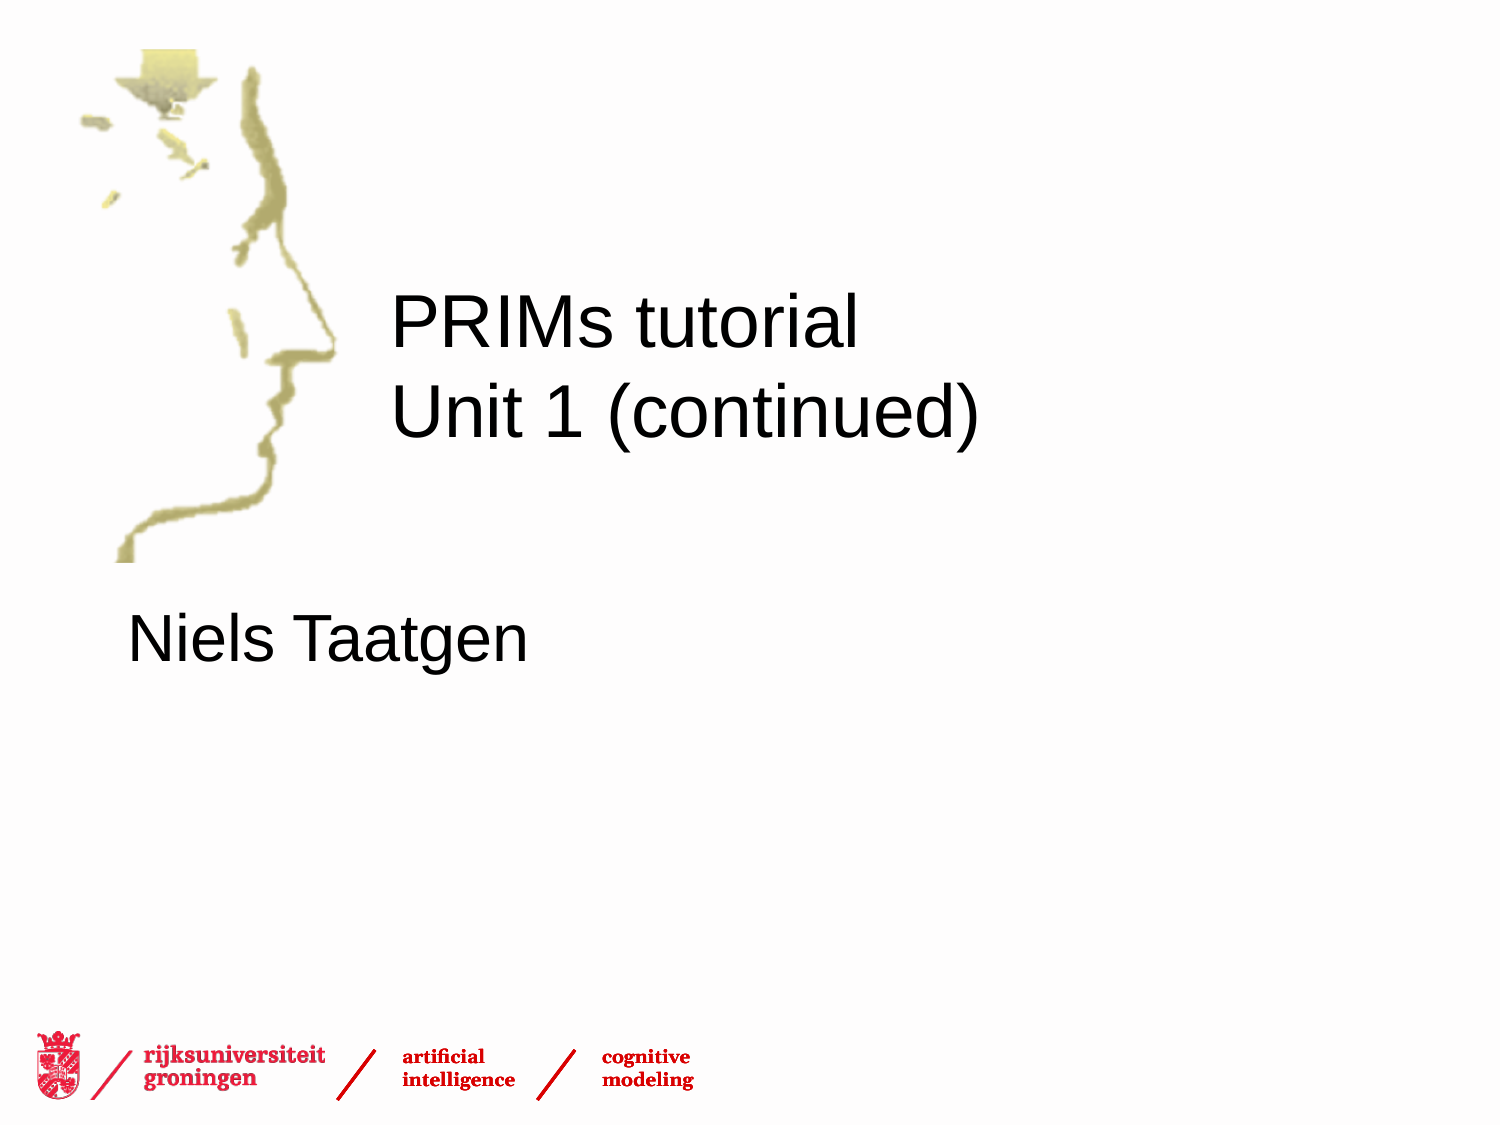

# PRIMs tutorial Unit 1 (continued)
Niels Taatgen